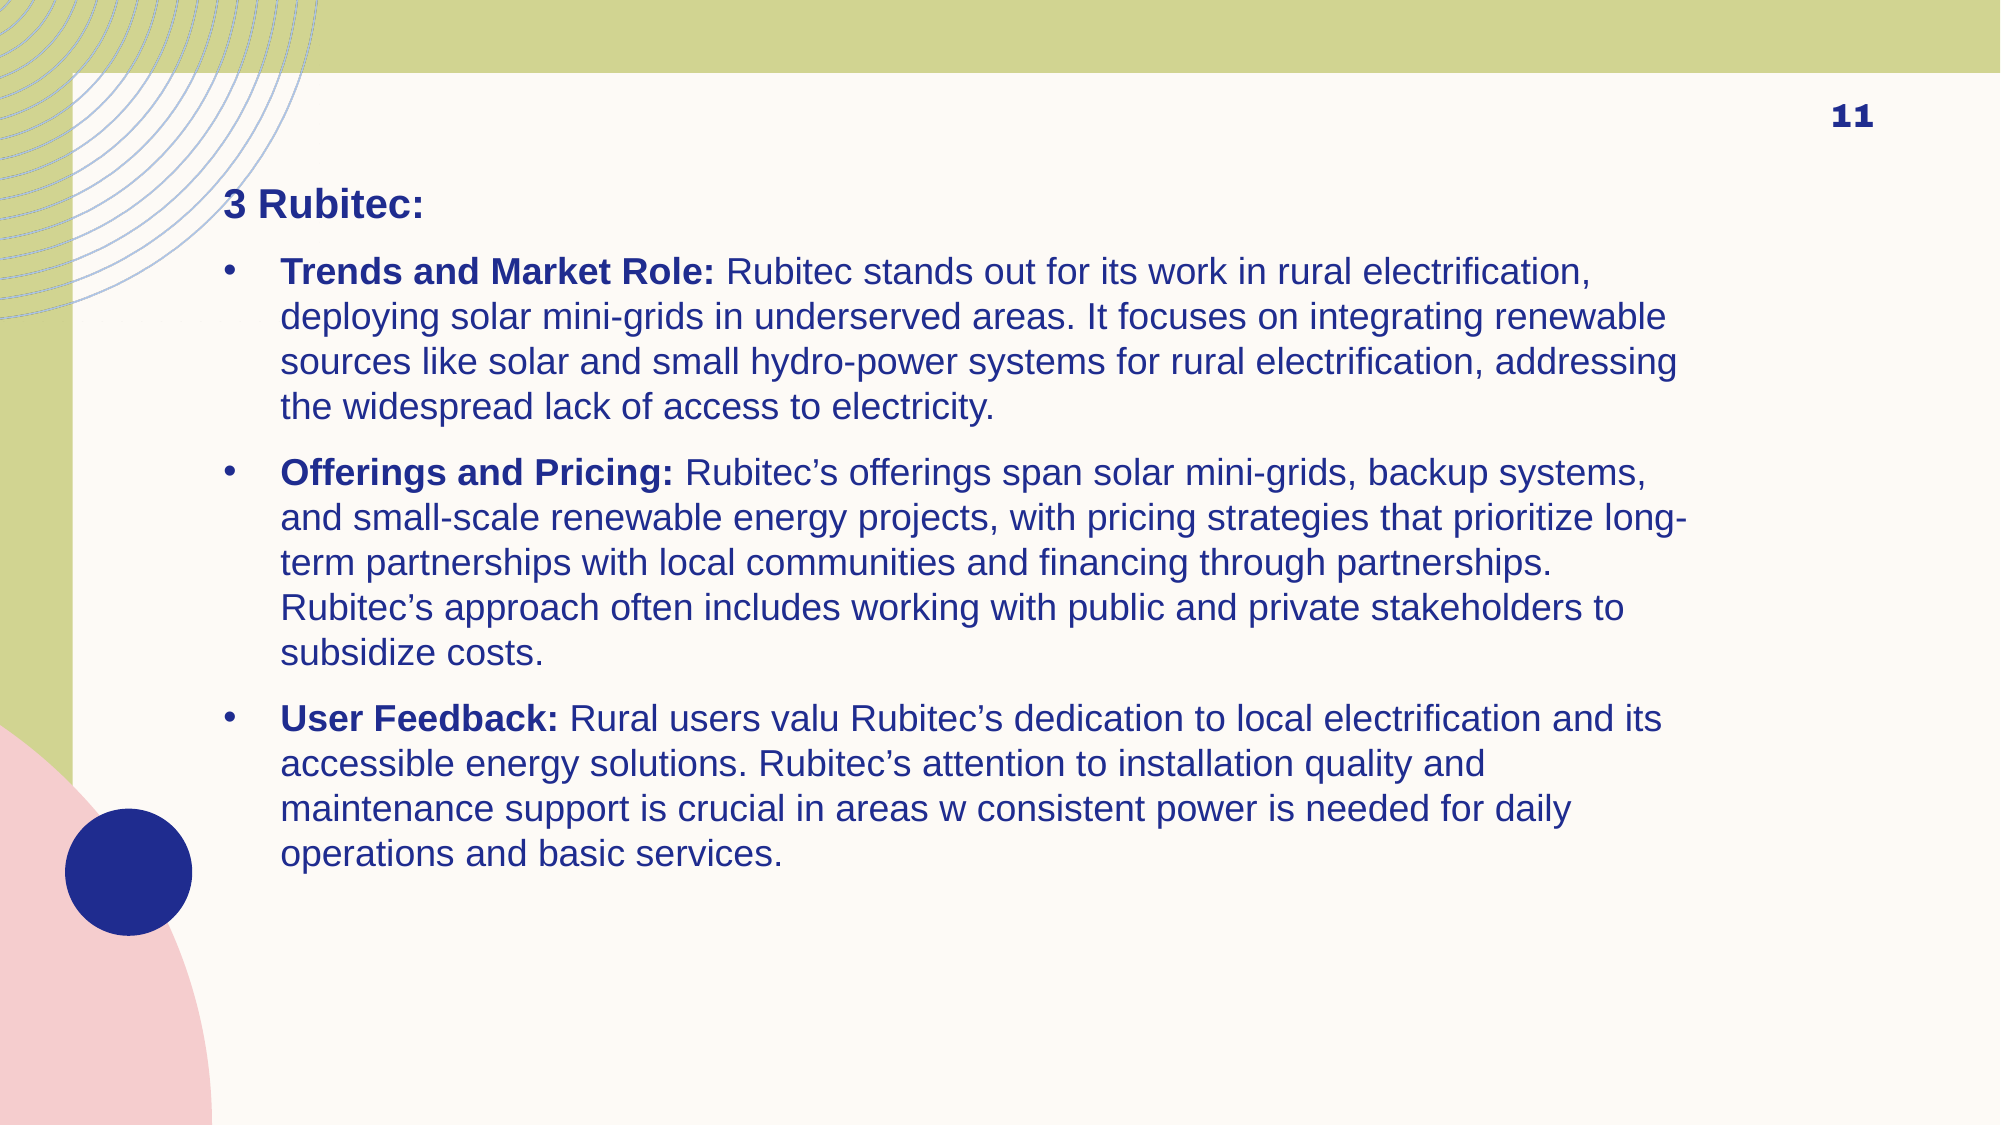

11

3 Rubitec:
Trends and Market Role: Rubitec stands out for its work in rural electrification, deploying solar mini-grids in underserved areas. It focuses on integrating renewable sources like solar and small hydro-power systems for rural electrification, addressing the widespread lack of access to electricity.
Offerings and Pricing: Rubitec’s offerings span solar mini-grids, backup systems, and small-scale renewable energy projects, with pricing strategies that prioritize long-term partnerships with local communities and financing through partnerships. Rubitec’s approach often includes working with public and private stakeholders to subsidize costs.
User Feedback: Rural users valu Rubitec’s dedication to local electrification and its accessible energy solutions. Rubitec’s attention to installation quality and maintenance support is crucial in areas w consistent power is needed for daily operations and basic services.